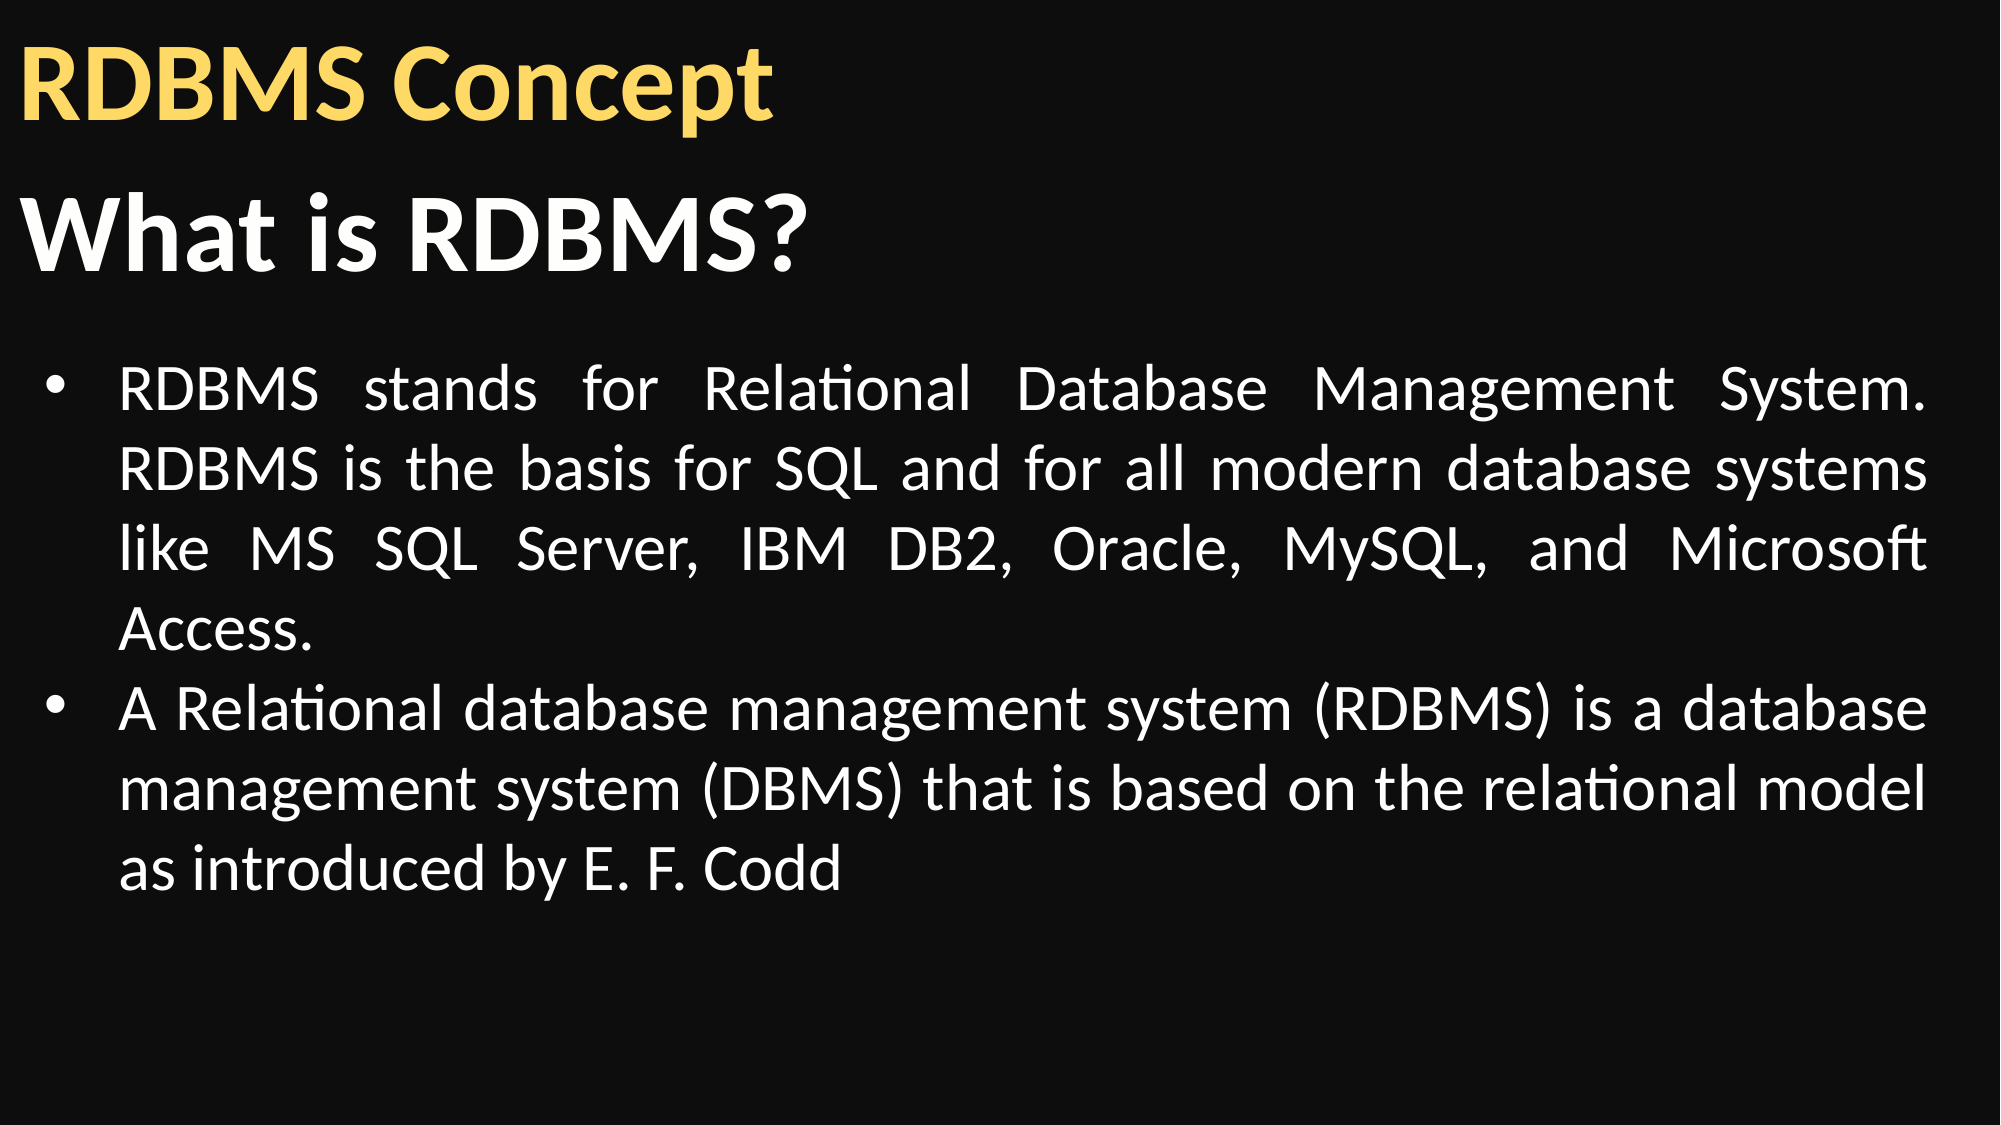

RDBMS Concept
What is RDBMS?
RDBMS stands for Relational Database Management System. RDBMS is the basis for SQL and for all modern database systems like MS SQL Server, IBM DB2, Oracle, MySQL, and Microsoft Access.
A Relational database management system (RDBMS) is a database management system (DBMS) that is based on the relational model as introduced by E. F. Codd